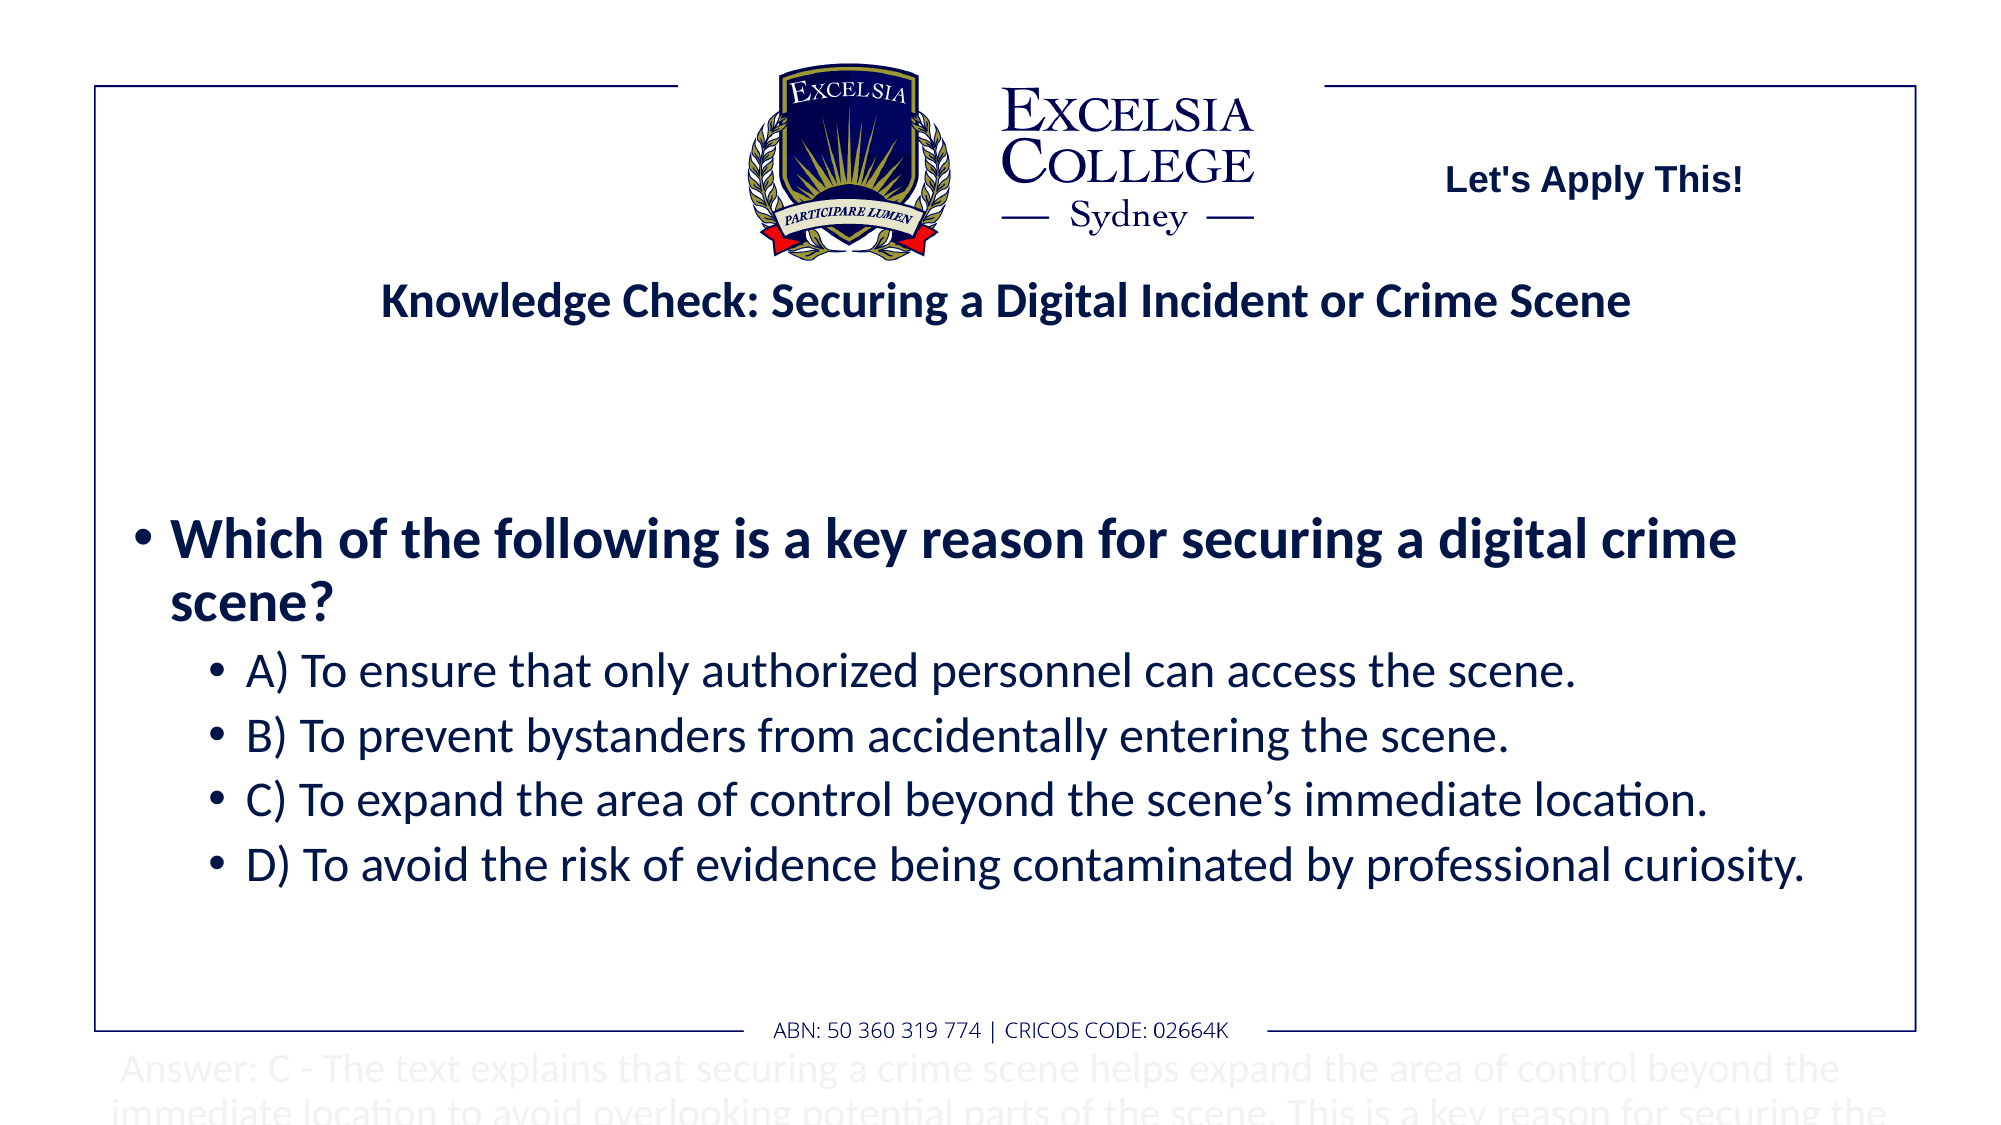

Let's Apply This!
# Knowledge Check: Securing a Digital Incident or Crime Scene

Which of the following is a key reason for securing a digital crime scene?
A) To ensure that only authorized personnel can access the scene.
B) To prevent bystanders from accidentally entering the scene.
C) To expand the area of control beyond the scene’s immediate location.
D) To avoid the risk of evidence being contaminated by professional curiosity.

 Answer: C - The text explains that securing a crime scene helps expand the area of control beyond the immediate location to avoid overlooking potential parts of the scene. This is a key reason for securing the scene.